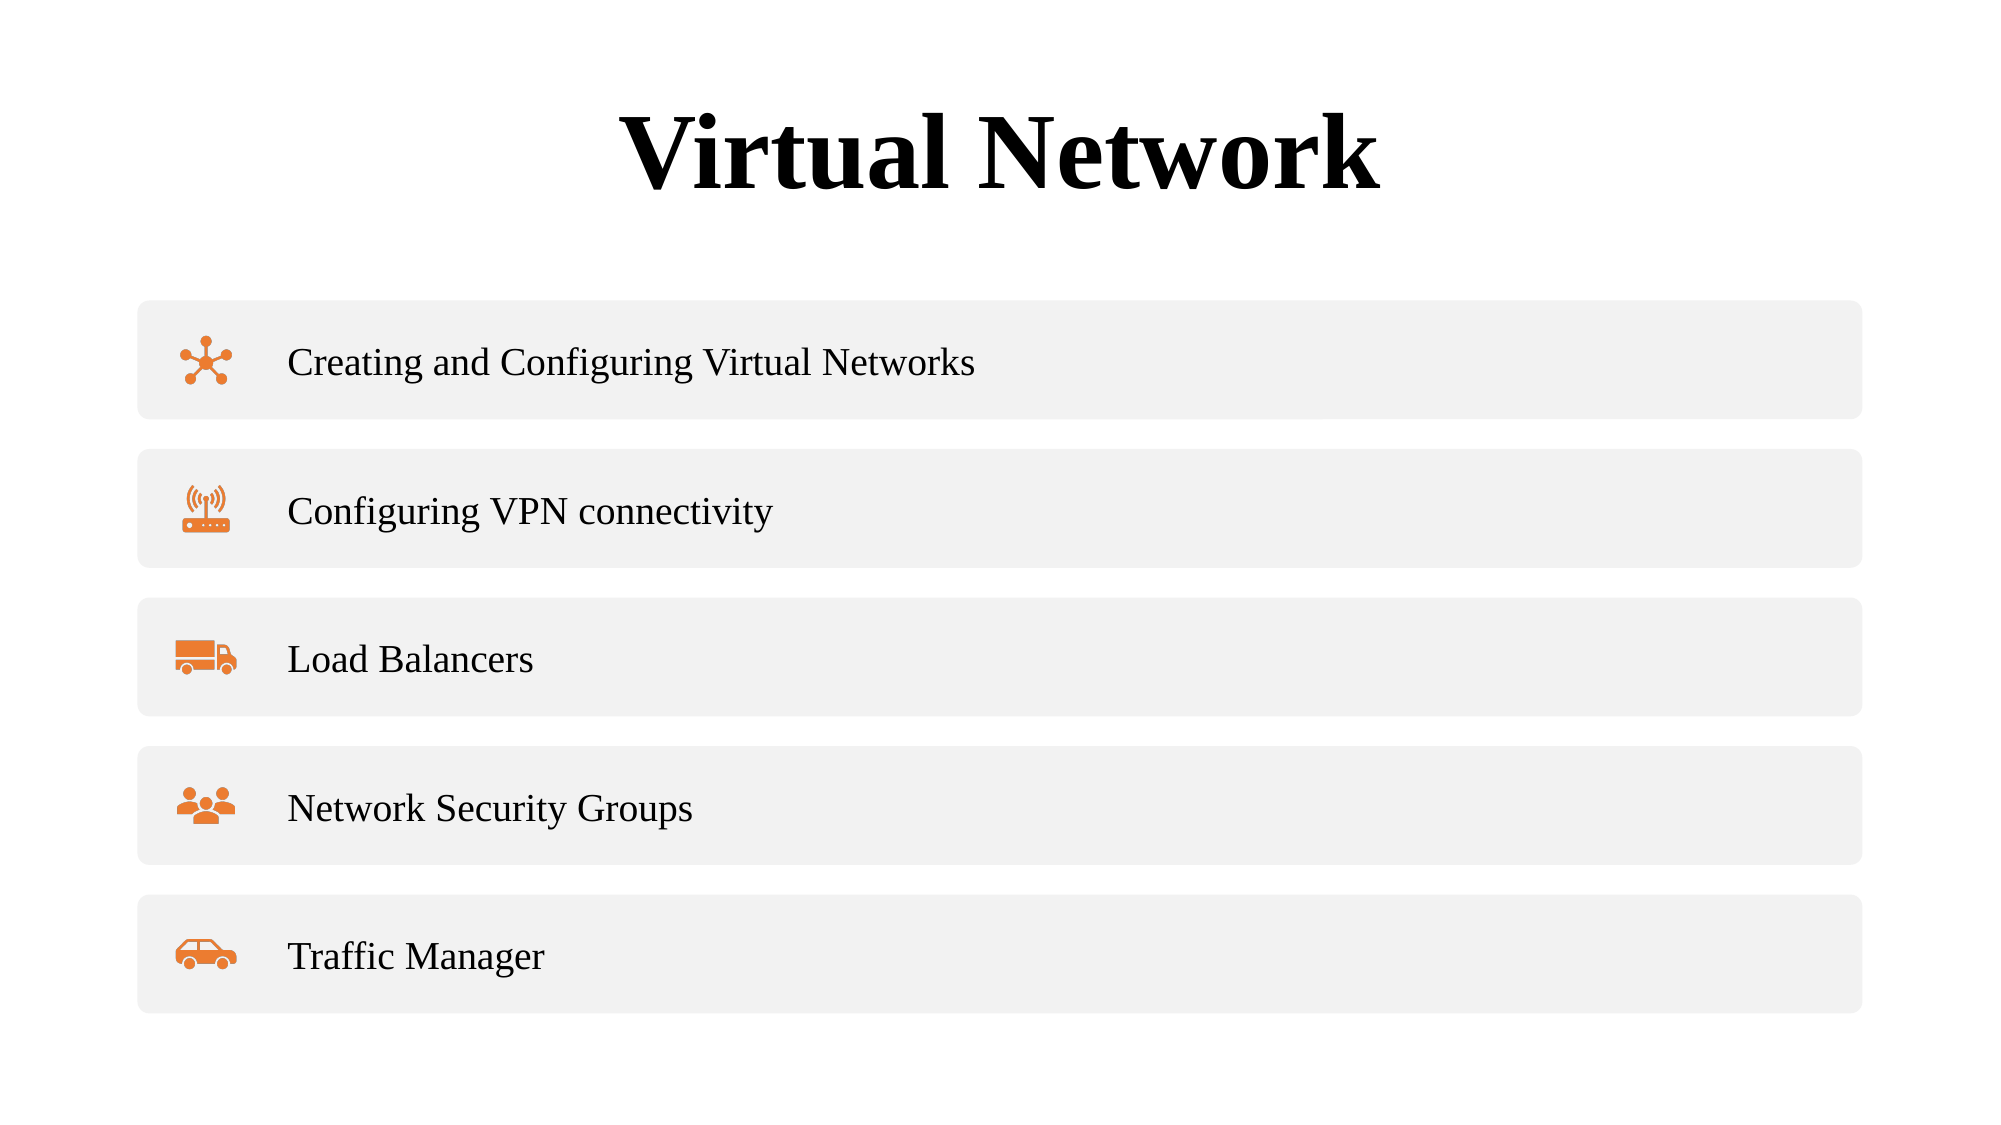

# Virtual Network
Creating and Configuring Virtual Networks
Configuring VPN connectivity
Load Balancers
Network Security Groups
Traffic Manager